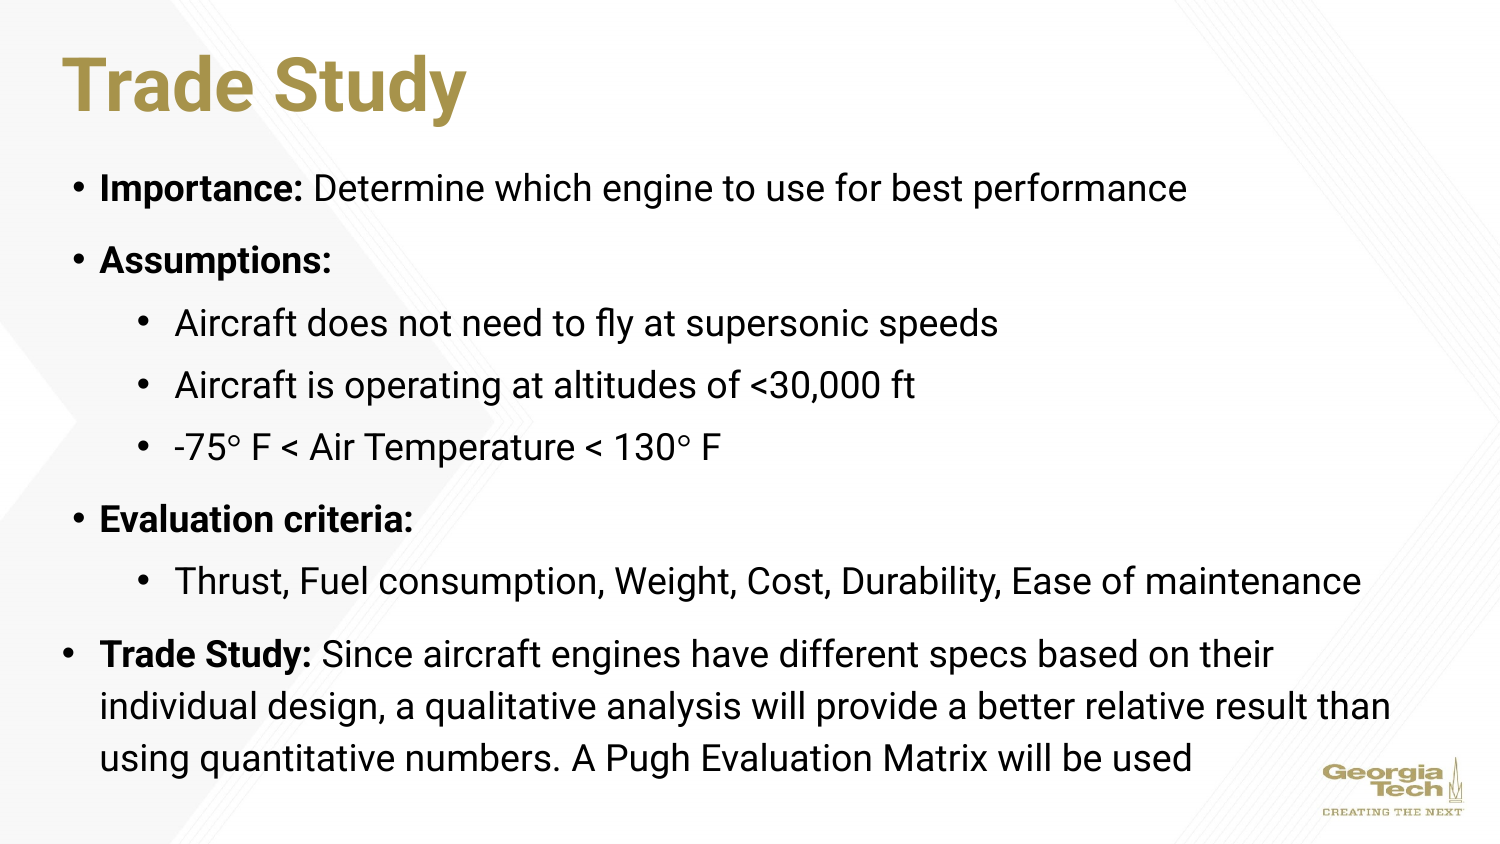

# Trade Study
Importance: Determine which engine to use for best performance
Assumptions:
Aircraft does not need to fly at supersonic speeds
Aircraft is operating at altitudes of <30,000 ft
-75° F < Air Temperature < 130° F
Evaluation criteria:
Thrust, Fuel consumption, Weight, Cost, Durability, Ease of maintenance
Trade Study: Since aircraft engines have different specs based on their individual design, a qualitative analysis will provide a better relative result than using quantitative numbers. A Pugh Evaluation Matrix will be used